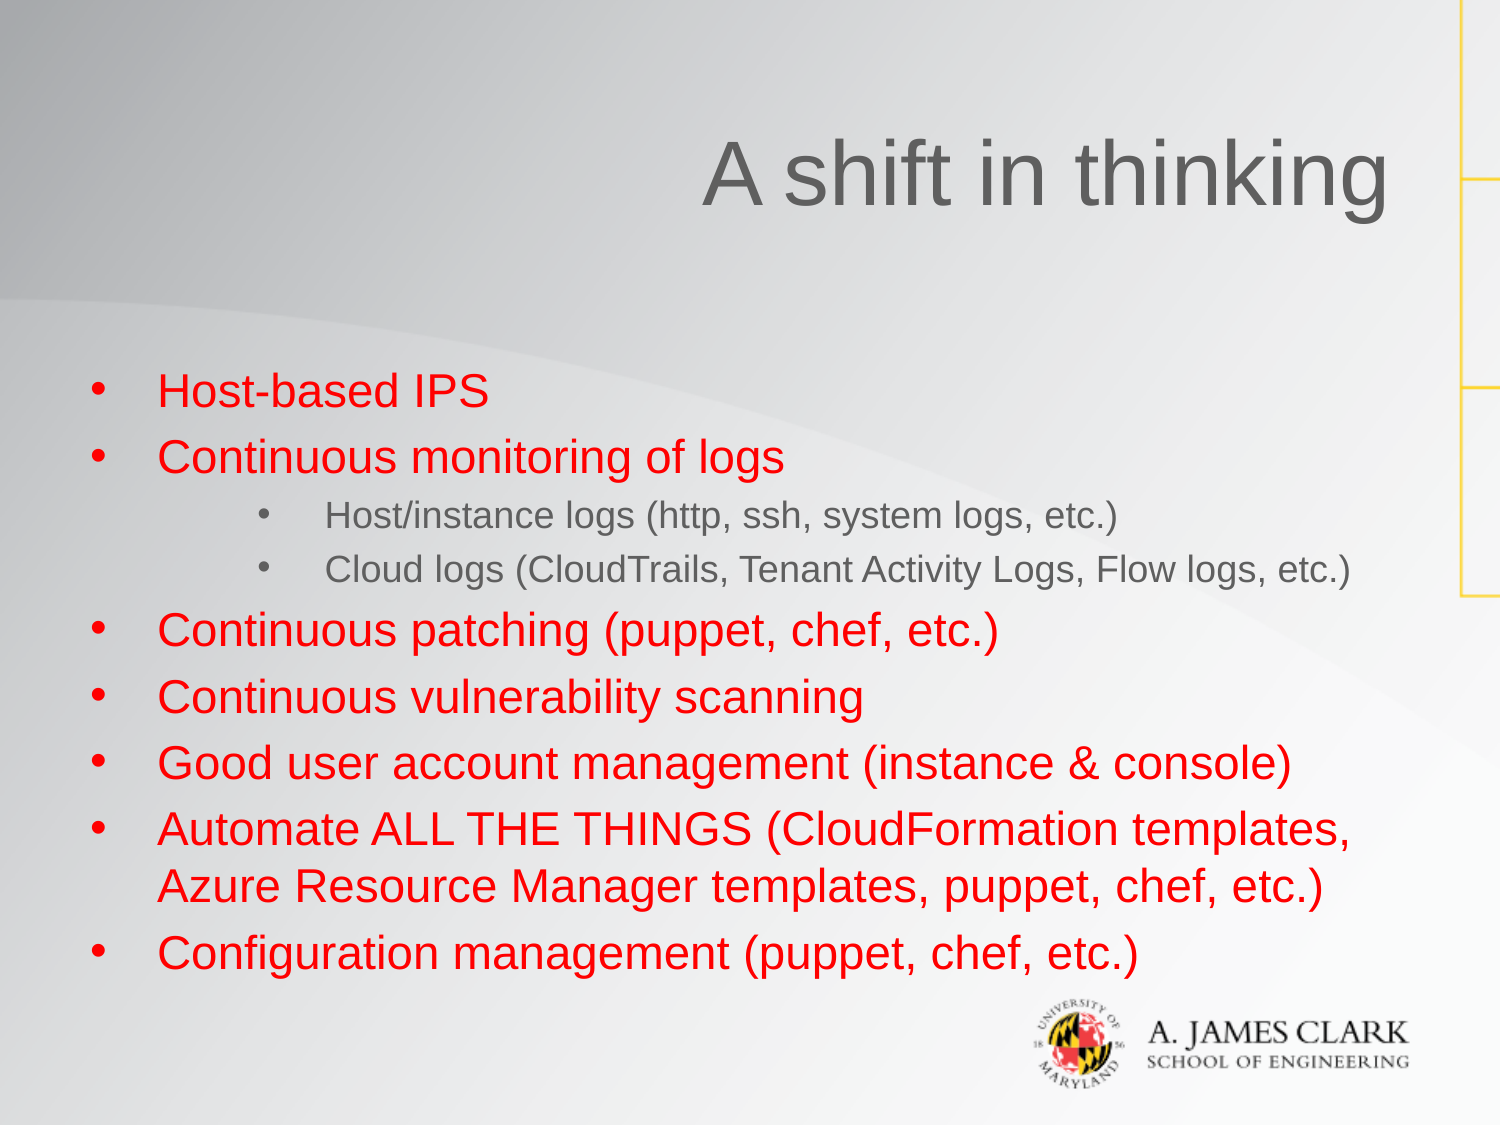

# A shift in thinking
Host-based IPS
Continuous monitoring of logs
Host/instance logs (http, ssh, system logs, etc.)
Cloud logs (CloudTrails, Tenant Activity Logs, Flow logs, etc.)
Continuous patching (puppet, chef, etc.)
Continuous vulnerability scanning
Good user account management (instance & console)
Automate ALL THE THINGS (CloudFormation templates, Azure Resource Manager templates, puppet, chef, etc.)
Configuration management (puppet, chef, etc.)